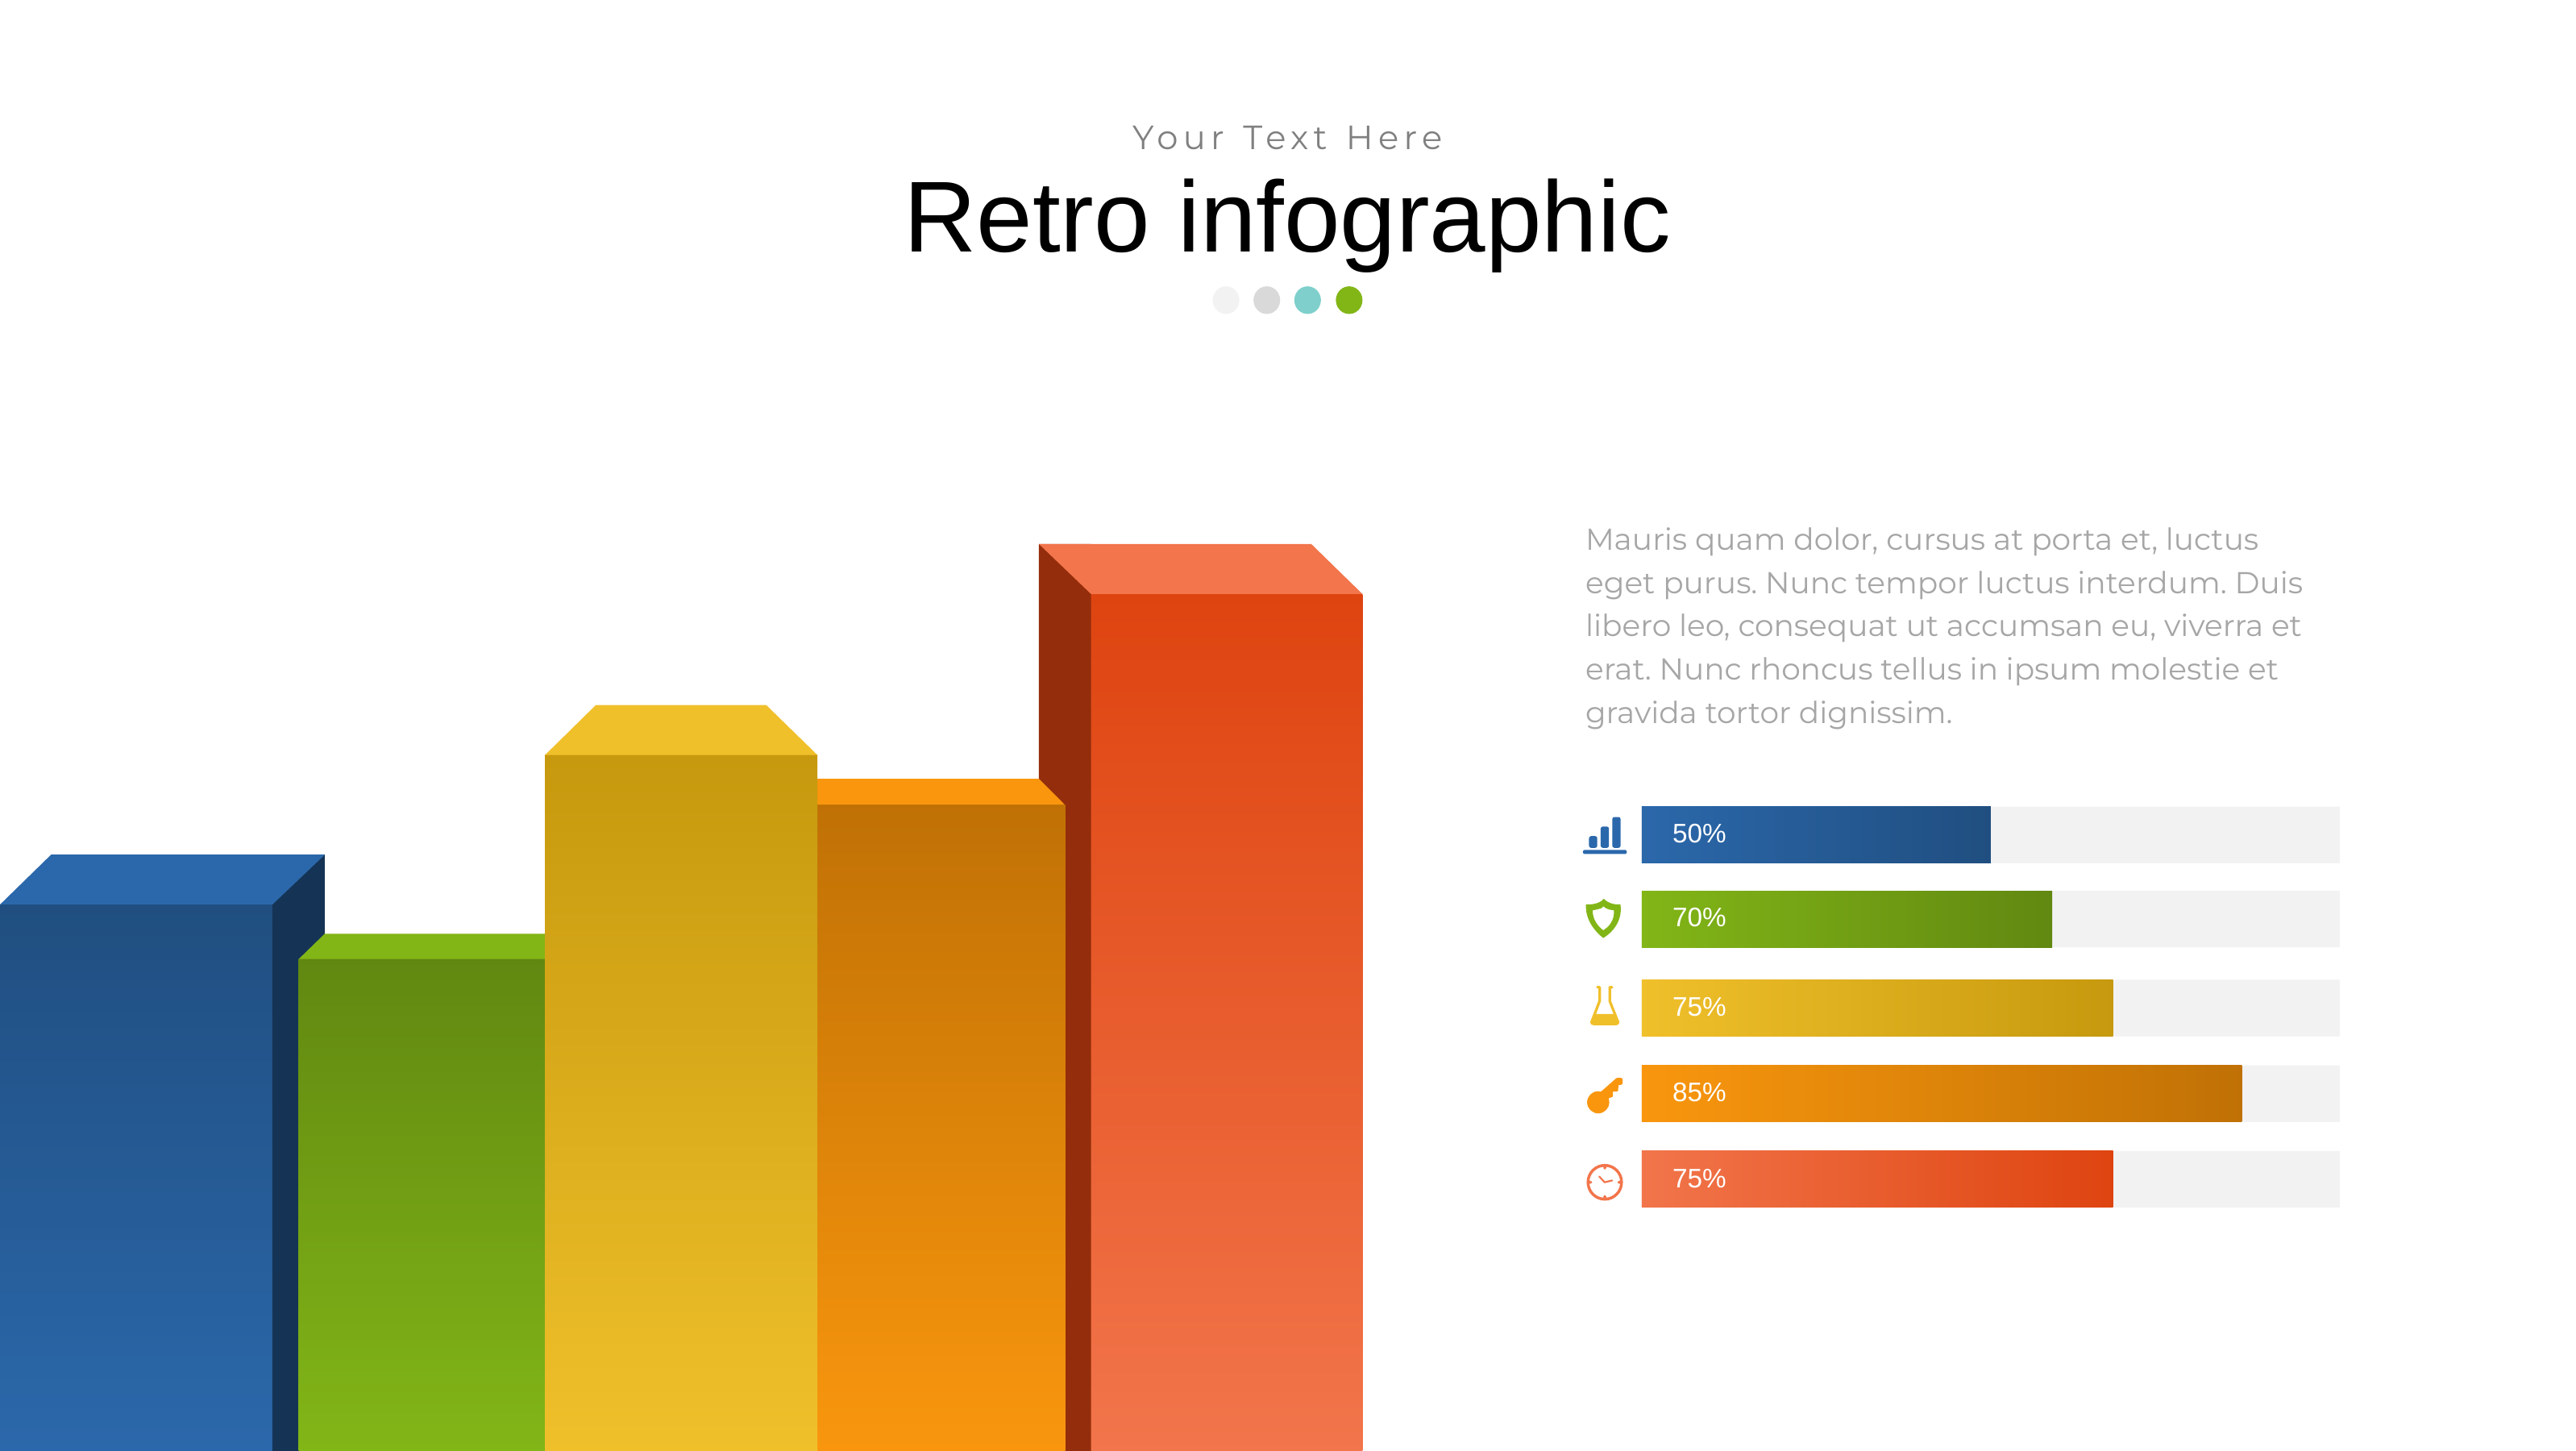

Your Text Here

Retro infographic

Mauris quam dolor, cursus at porta et, luctus eget purus. Nunc tempor luctus interdum. Duis libero leo, consequat ut accumsan eu, viverra et erat. Nunc rhoncus tellus in ipsum molestie et gravida tortor dignissim.

50%

70%

75%

85%

75%